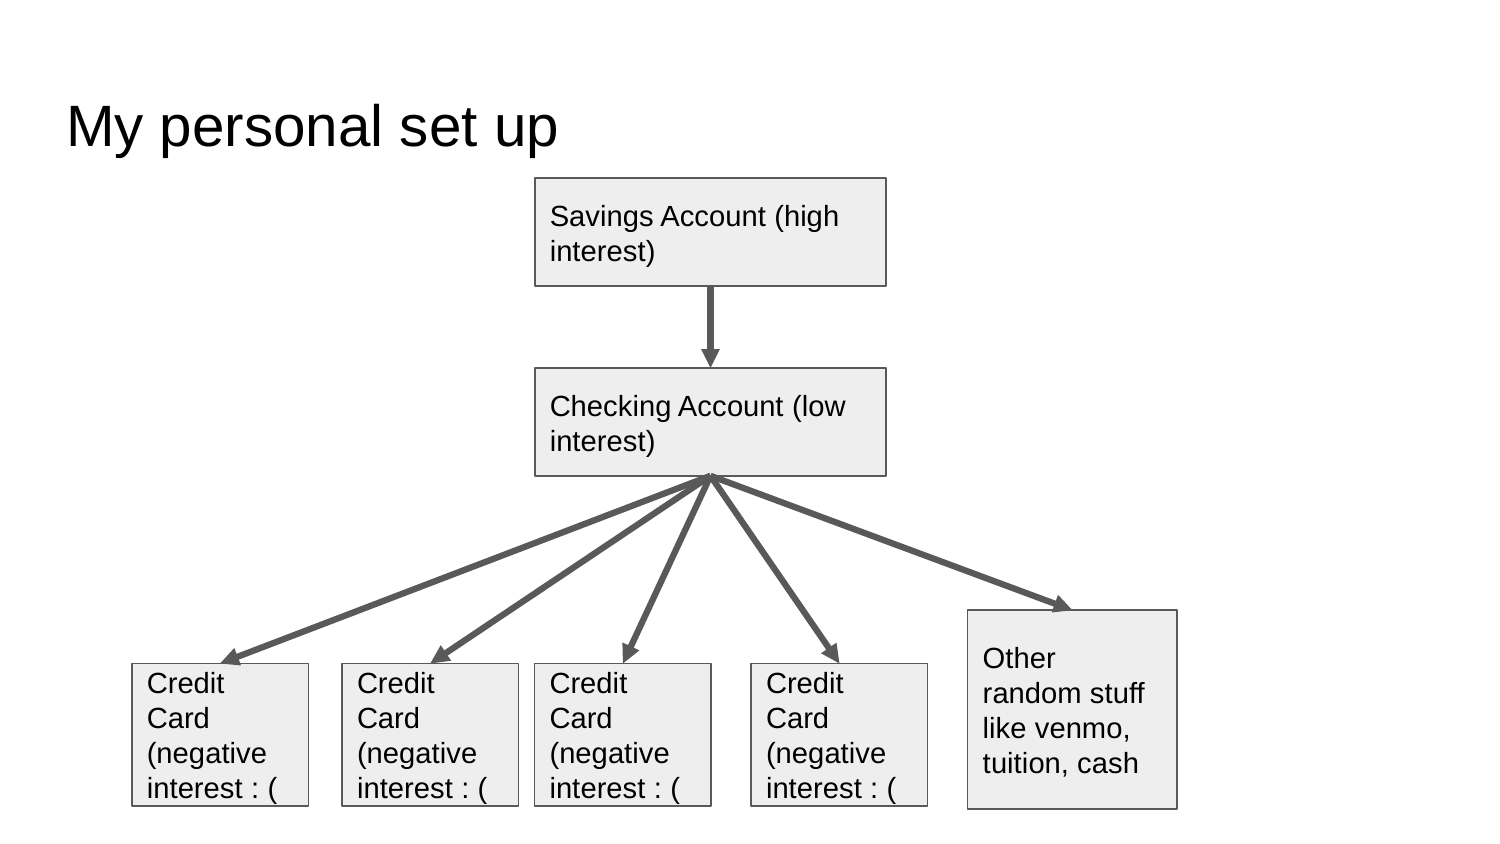

# My personal set up
Savings Account (high interest)

Checking Account (low interest)
Other random stuff like venmo, tuition, cash
Credit Card (negative interest : (
Credit Card (negative interest : (
Credit Card (negative interest : (
Credit Card (negative interest : (